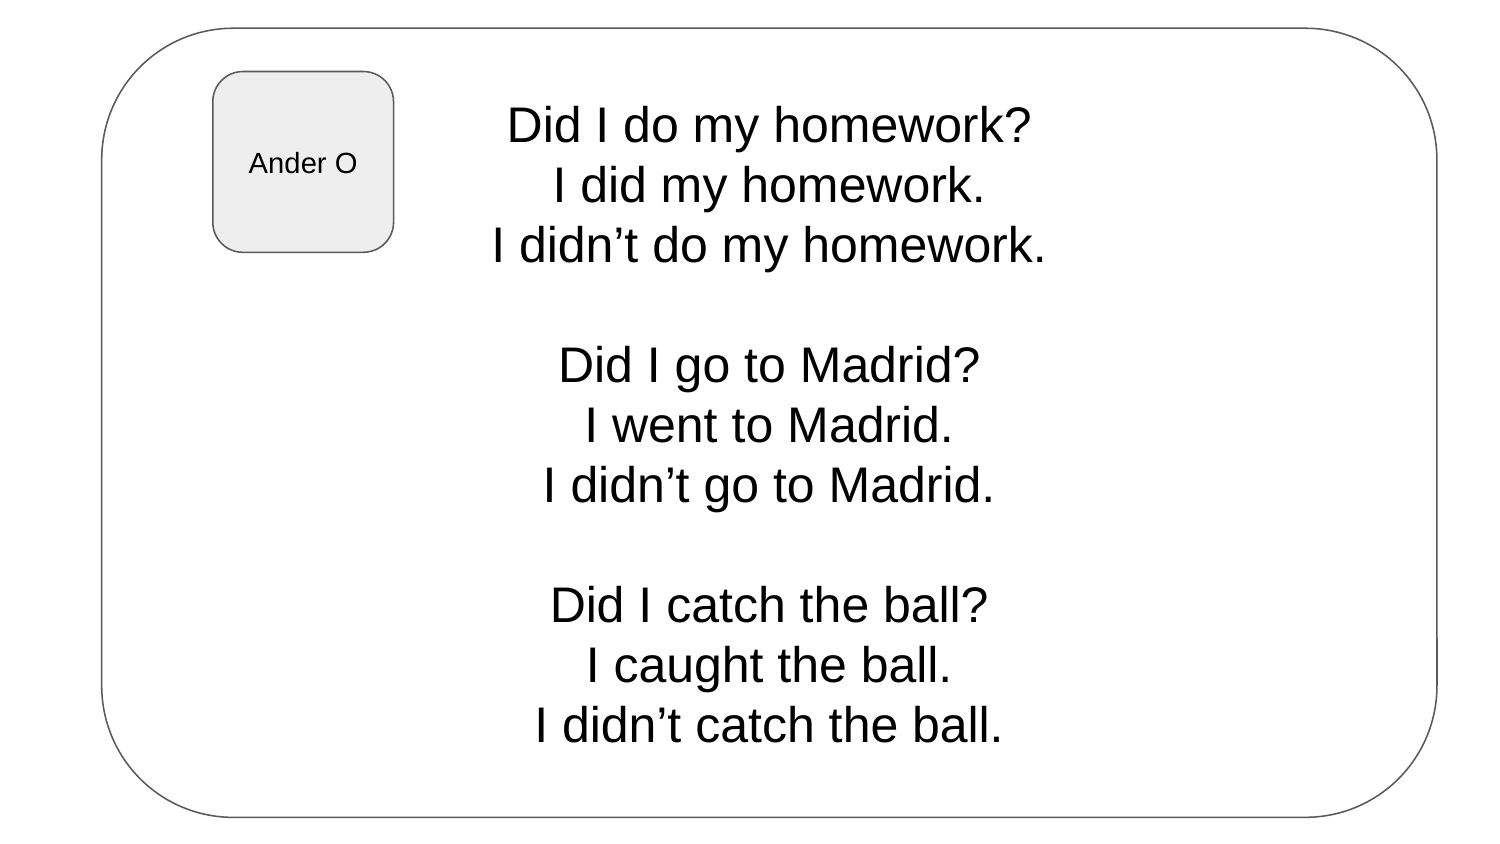

Did I do my homework?
I did my homework.
I didn’t do my homework.

Did I go to Madrid?
I went to Madrid.
I didn’t go to Madrid.

Did I catch the ball?
I caught the ball.
I didn’t catch the ball.
Ander O